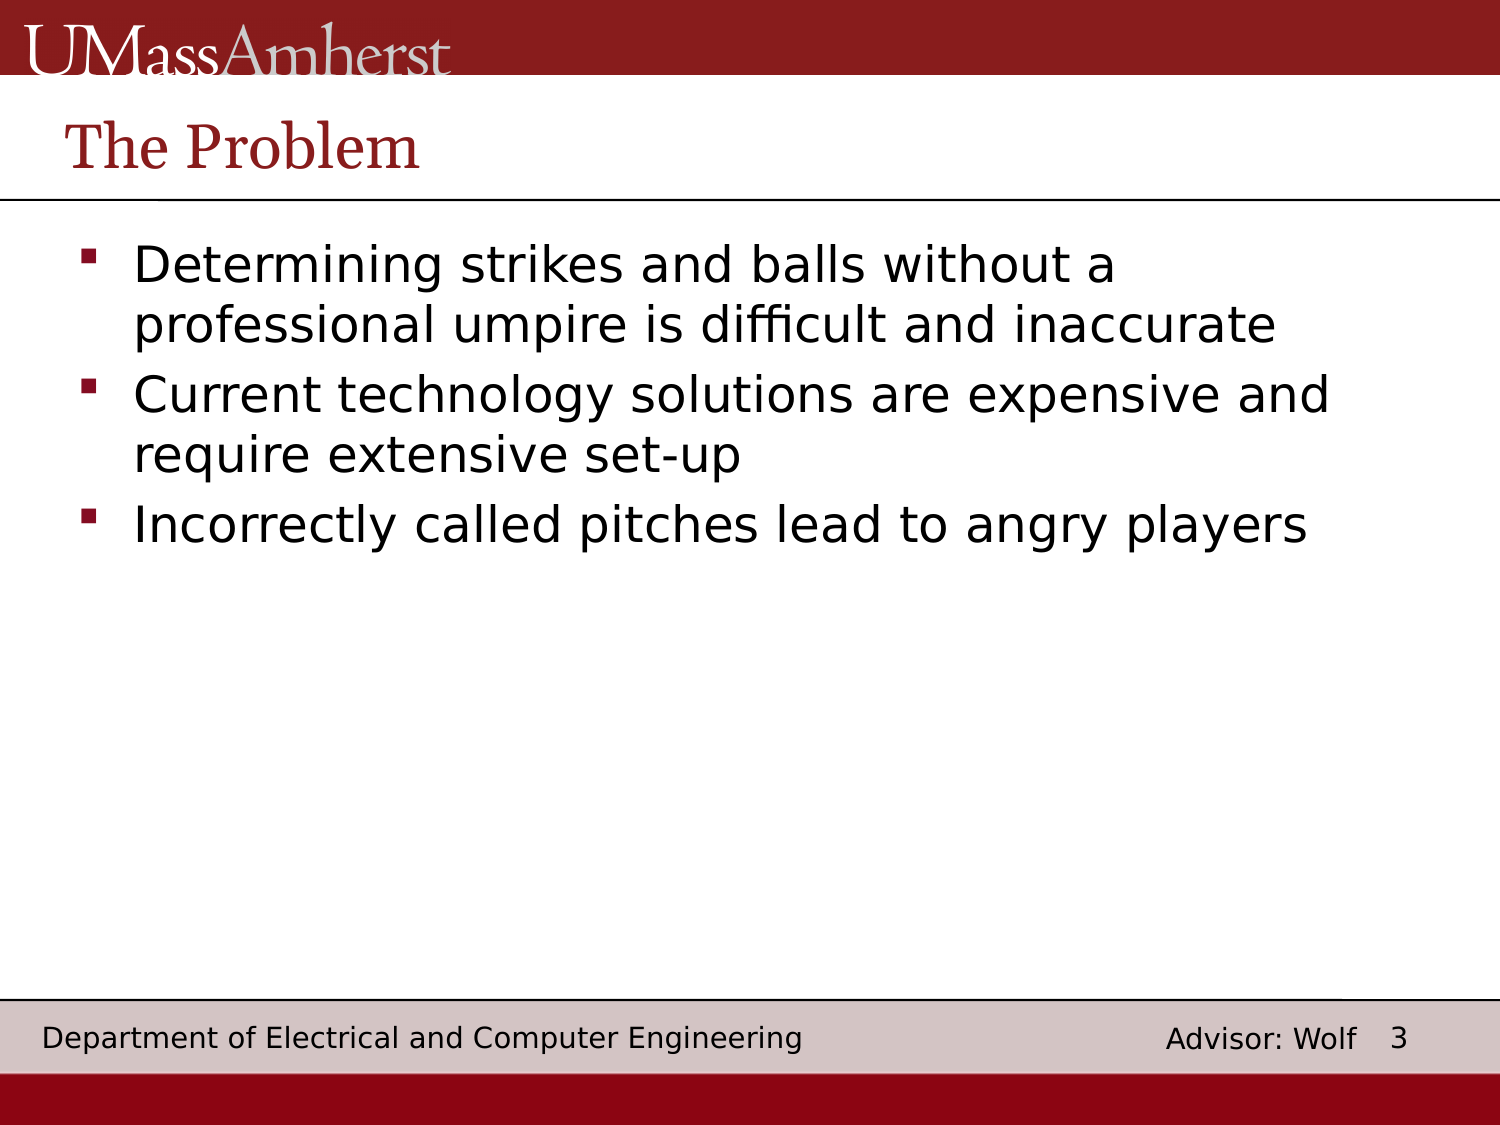

# The Problem
Determining strikes and balls without a professional umpire is difficult and inaccurate
Current technology solutions are expensive and require extensive set-up
Incorrectly called pitches lead to angry players